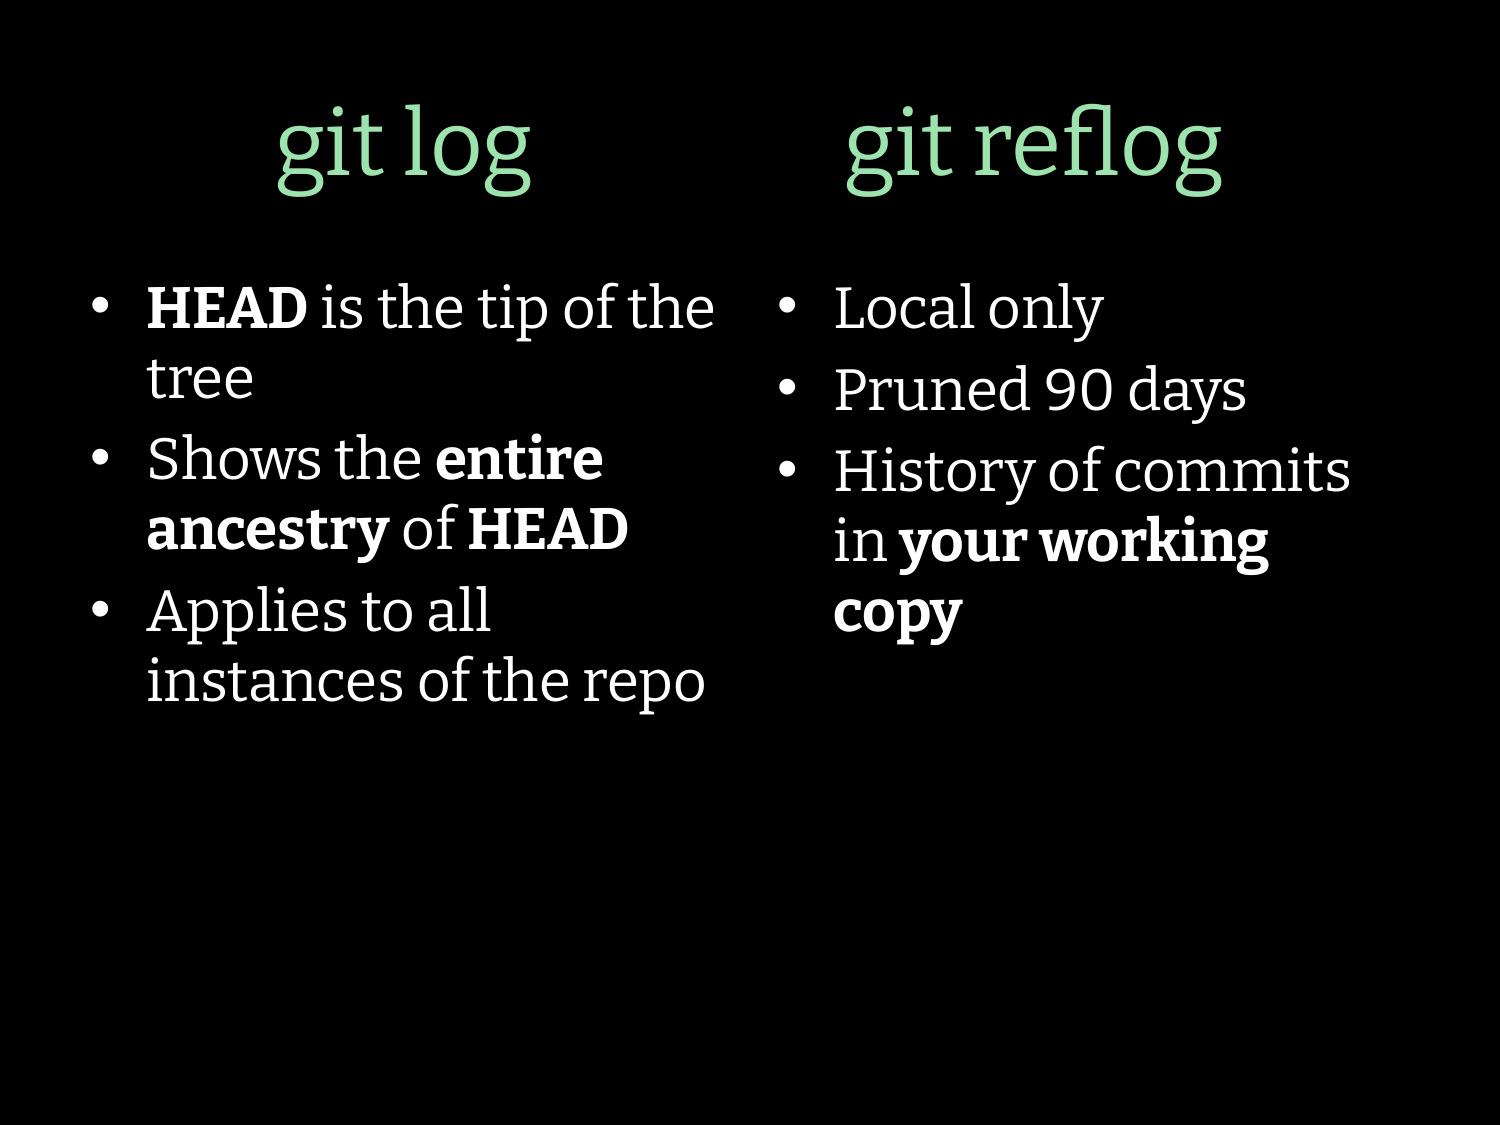

# git log                 git reflog
HEAD is the tip of the tree
Shows the entire ancestry of HEAD
Applies to all instances of the repo

Local only
Pruned 90 days
History of commits in your working copy